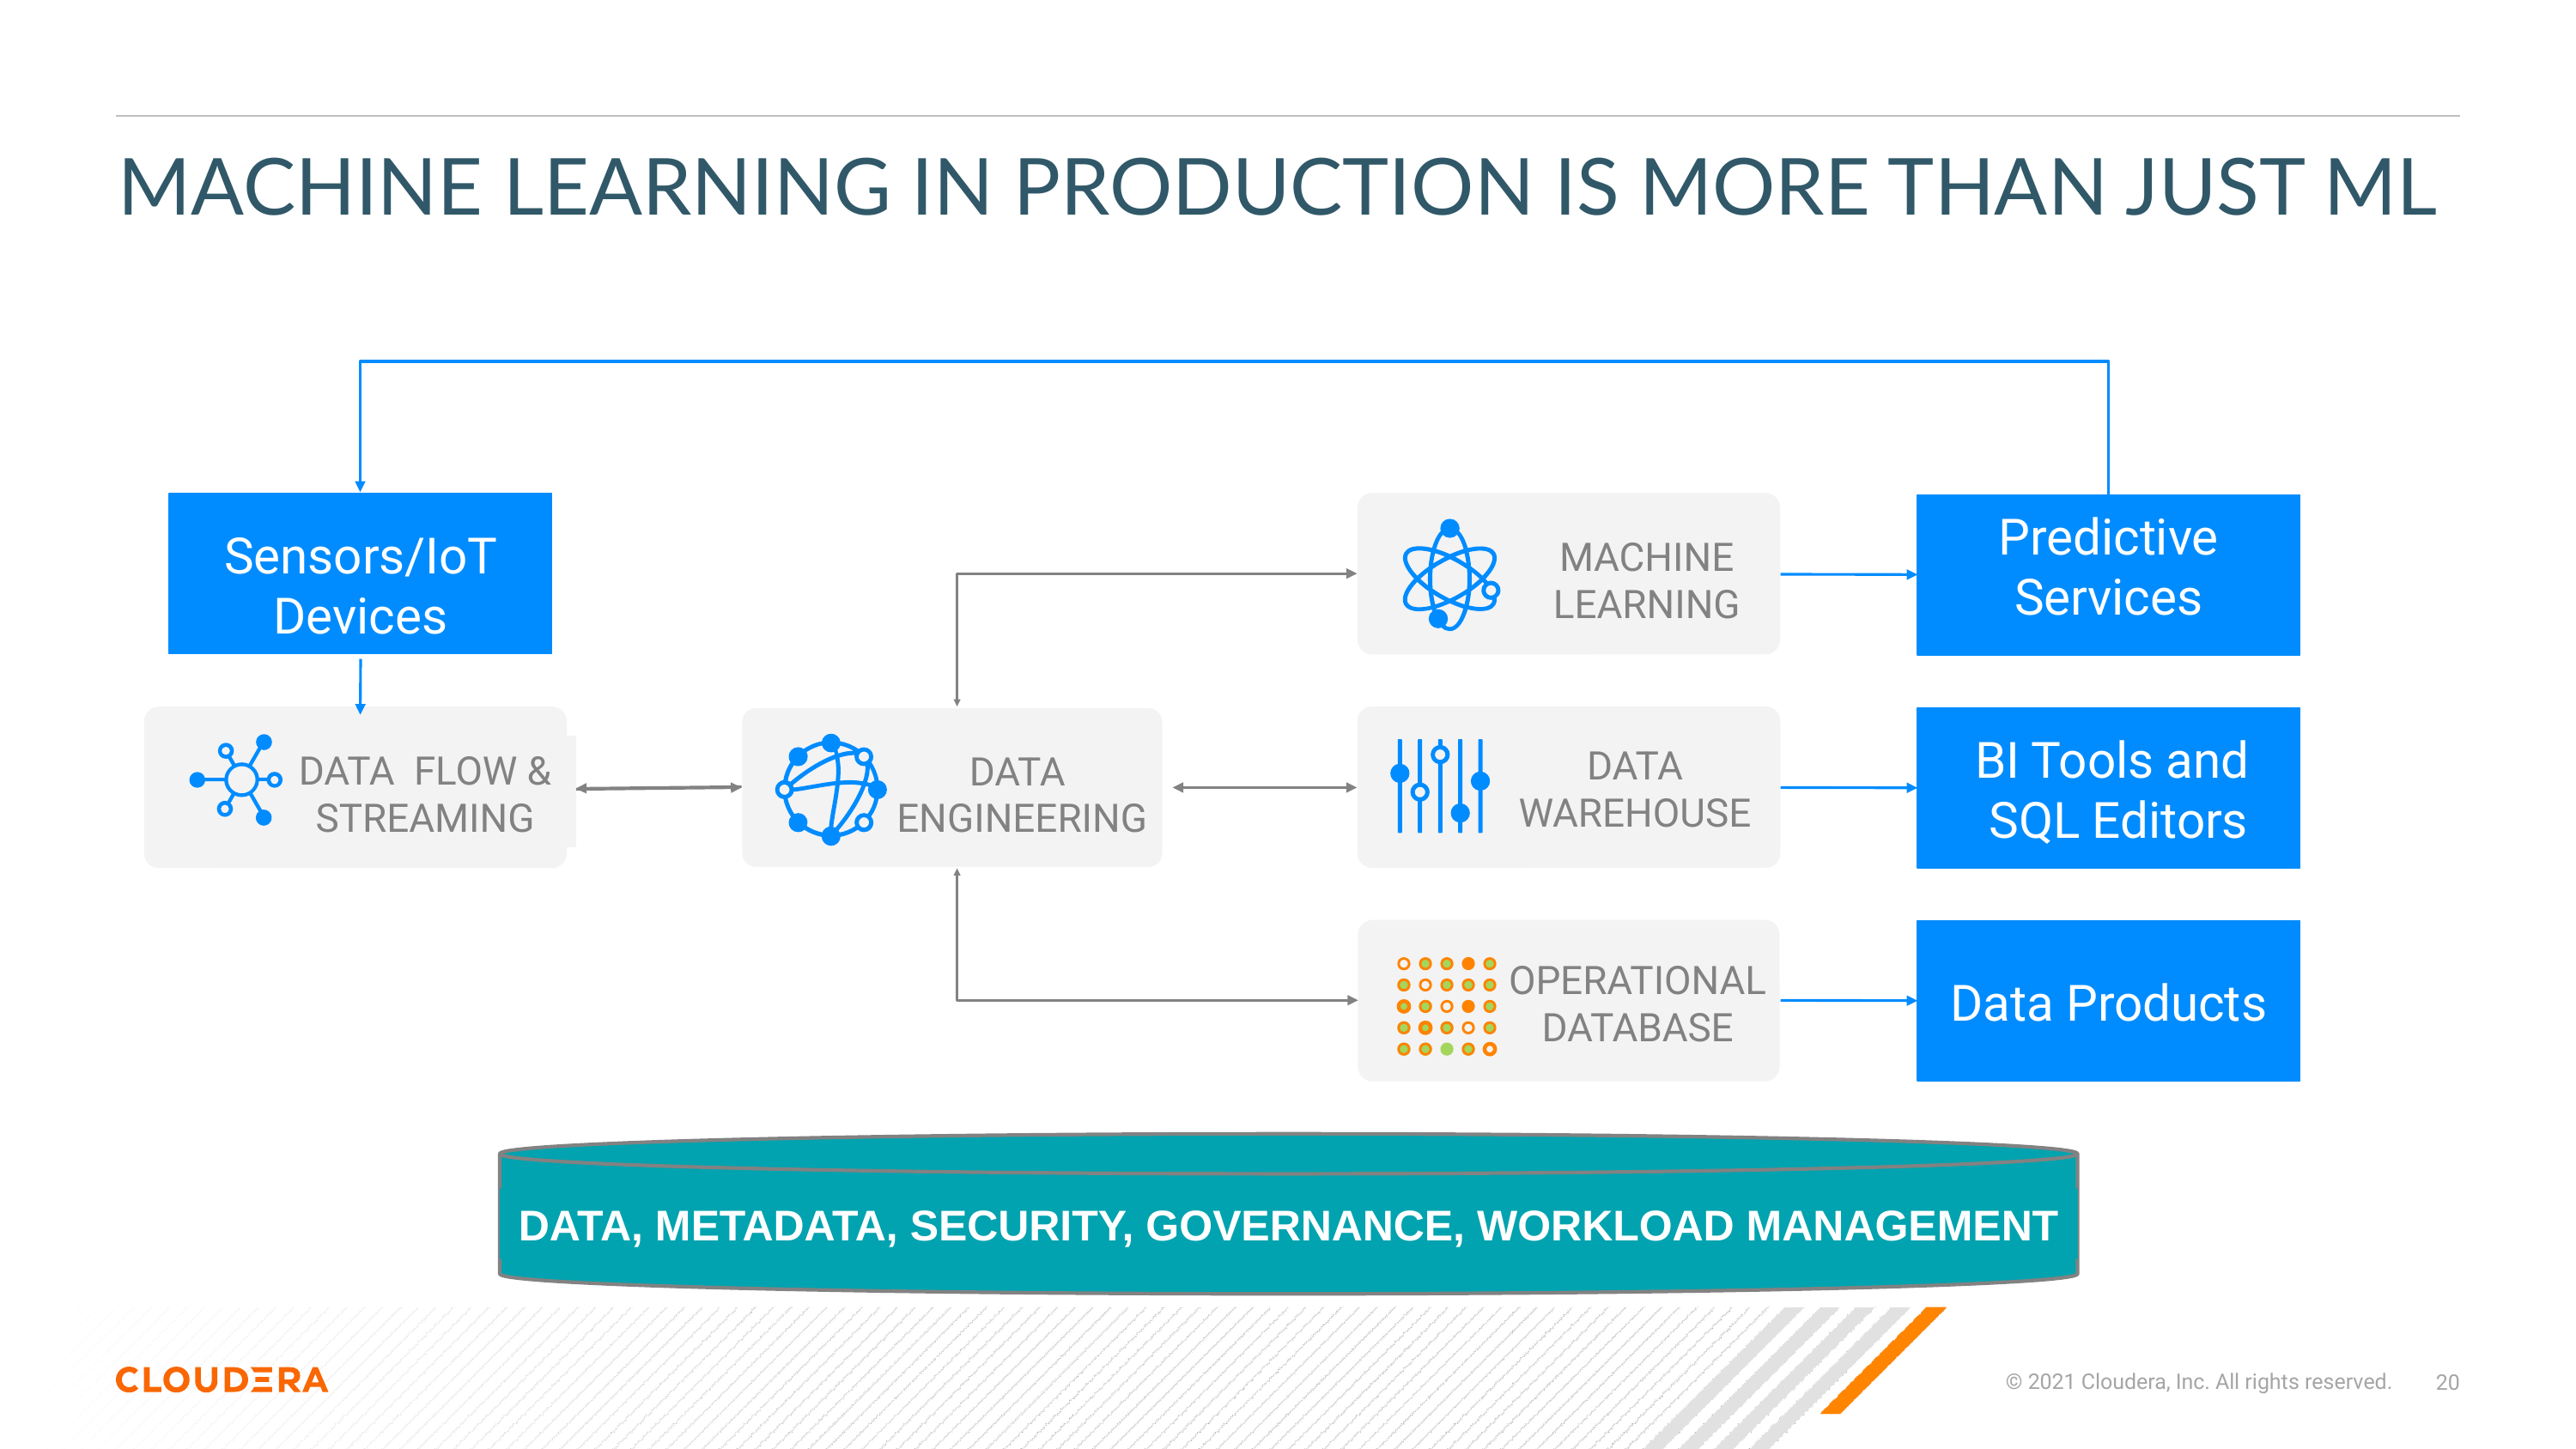

MACHINE LEARNING IN PRODUCTION IS MORE THAN JUST ML

MACHINE LEARNING

Sensors/IoT Devices

Predictive Services

DATA
WAREHOUSE

DATA  FLOW & STREAMING

DATA
ENGINEERING

BI Tools and
SQL Editors

OPERATIONAL DATABASE

Data Products

DATA, METADATA, SECURITY, GOVERNANCE, WORKLOAD MANAGEMENT